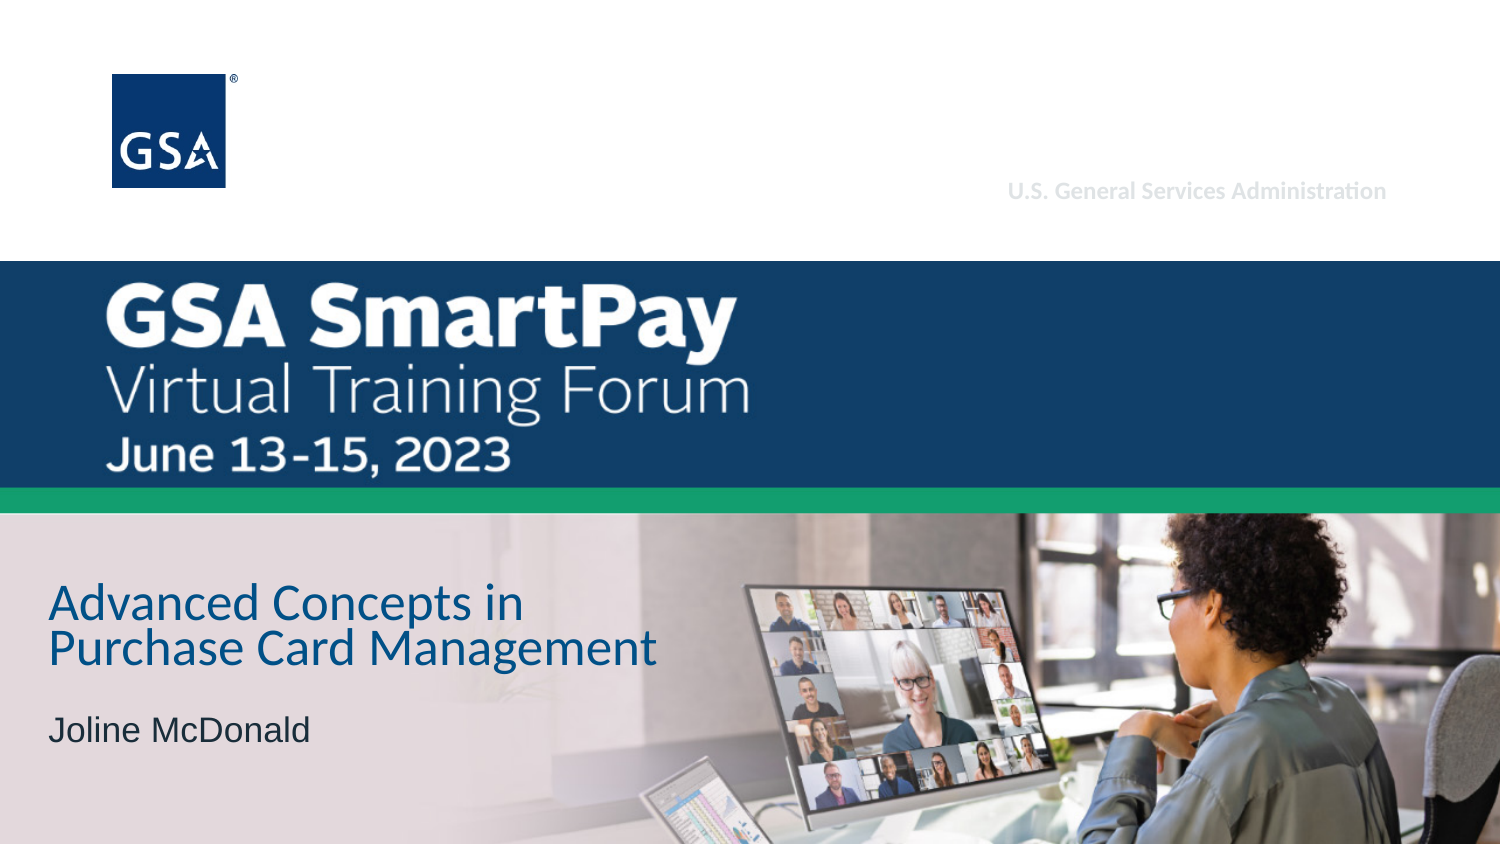

# Advanced Concepts in Purchase Card Management Joline McDonald